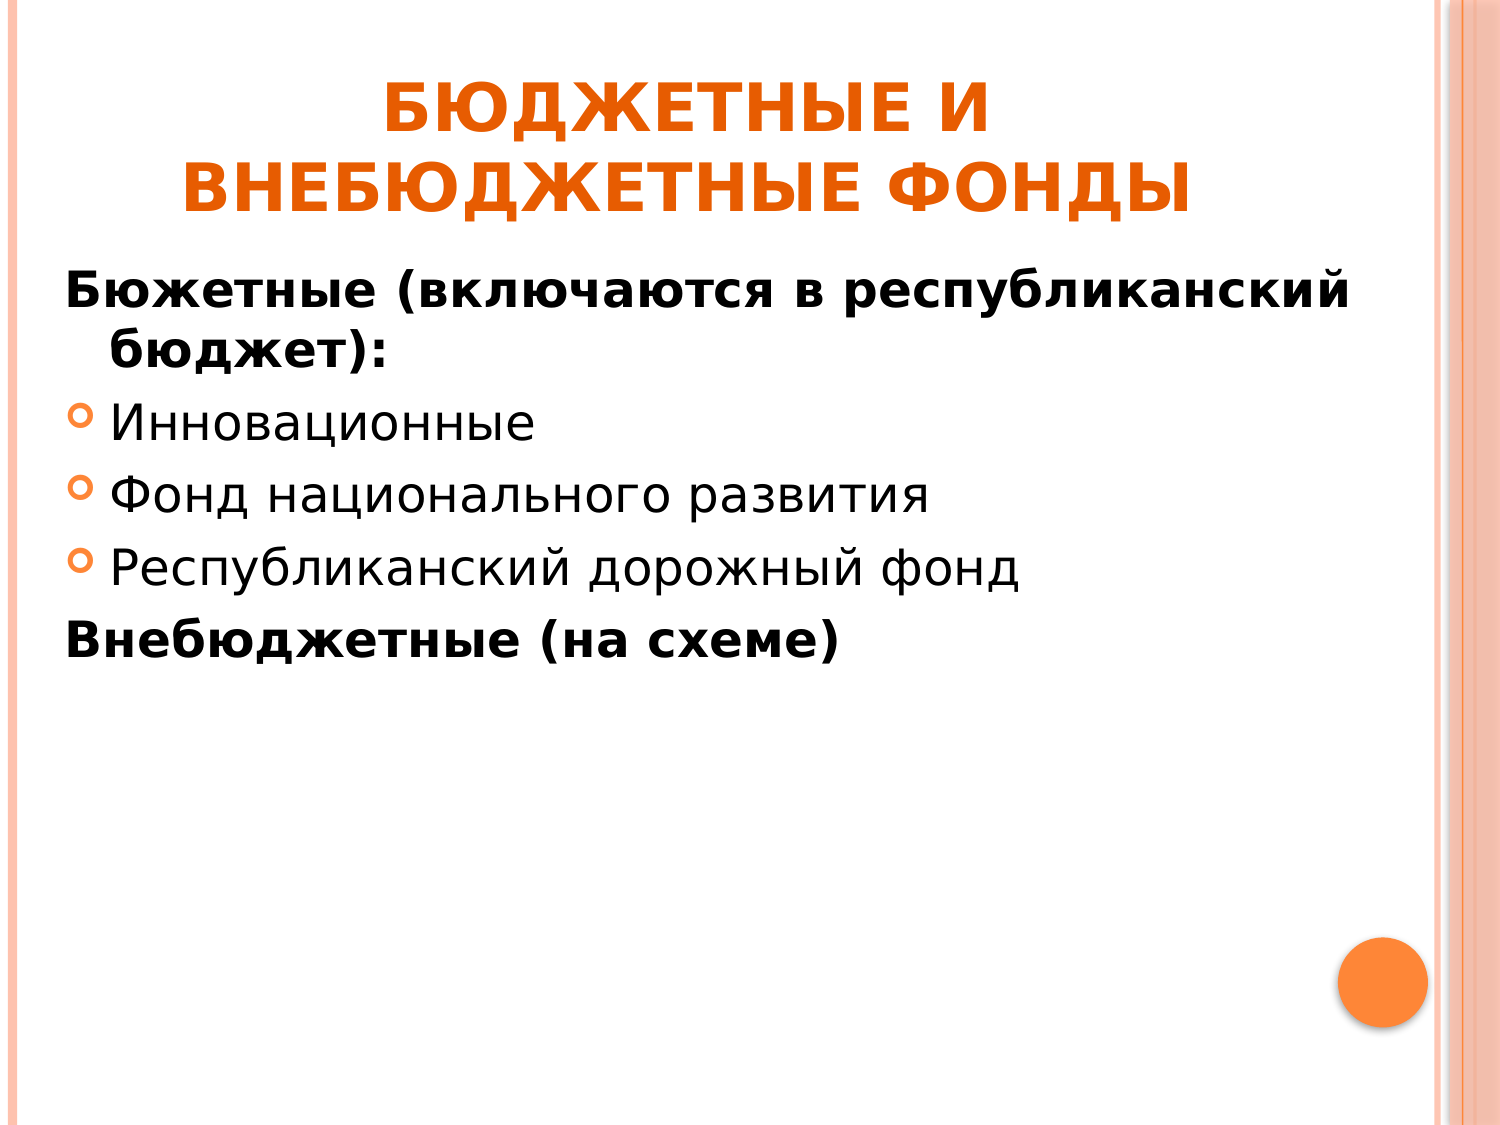

# Бюджетные и внебюджетные фонды
Бюжетные (включаются в республиканский бюджет):
Инновационные
Фонд национального развития
Республиканский дорожный фонд
Внебюджетные (на схеме)